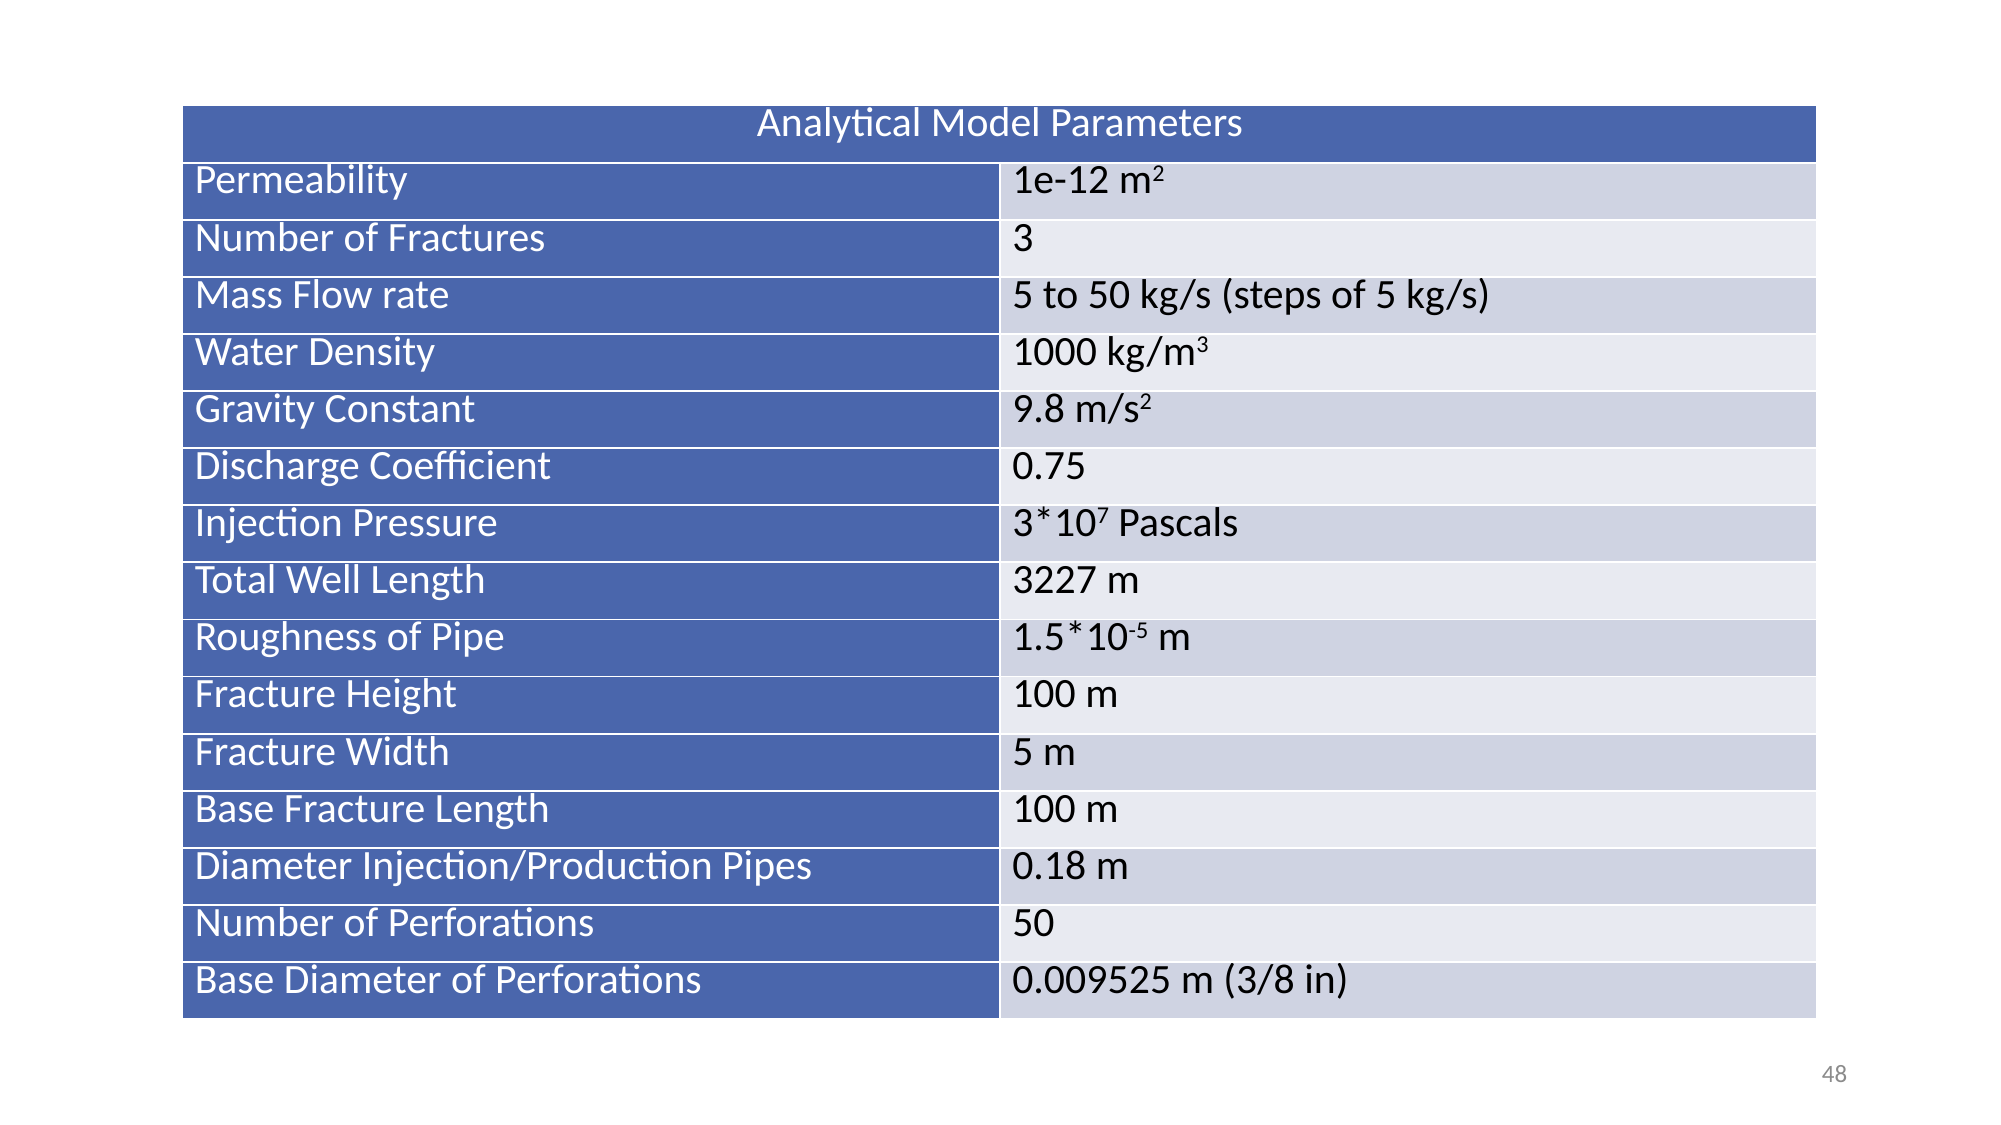

| Analytical Model Parameters |  |
| --- | --- |
| Permeability | 1e-12 m2 |
| Number of Fractures | 3 |
| Mass Flow rate | 5 to 50 kg/s (steps of 5 kg/s) |
| Water Density | 1000 kg/m3 |
| Gravity Constant | 9.8 m/s2 |
| Discharge Coefficient | 0.75 |
| Injection Pressure | 3\*107 Pascals |
| Total Well Length | 3227 m |
| Roughness of Pipe | 1.5\*10-5 m |
| Fracture Height | 100 m |
| Fracture Width | 5 m |
| Base Fracture Length | 100 m |
| Diameter Injection/Production Pipes | 0.18 m |
| Number of Perforations | 50 |
| Base Diameter of Perforations | 0.009525 m (3/8 in) |
48